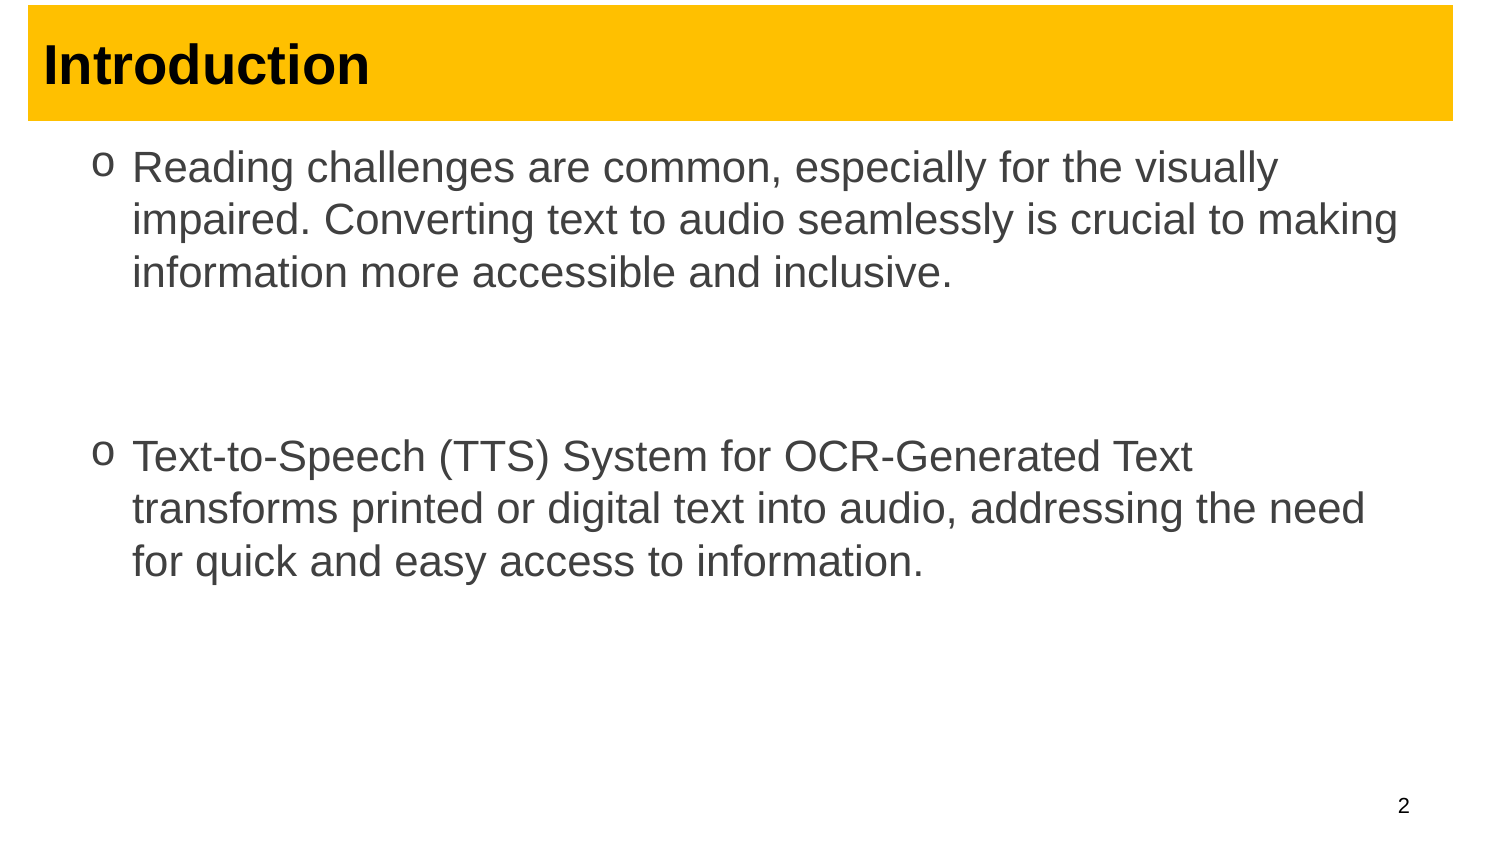

# Introduction
Reading challenges are common, especially for the visually impaired. Converting text to audio seamlessly is crucial to making information more accessible and inclusive.

Text-to-Speech (TTS) System for OCR-Generated Text transforms printed or digital text into audio, addressing the need for quick and easy access to information.
2